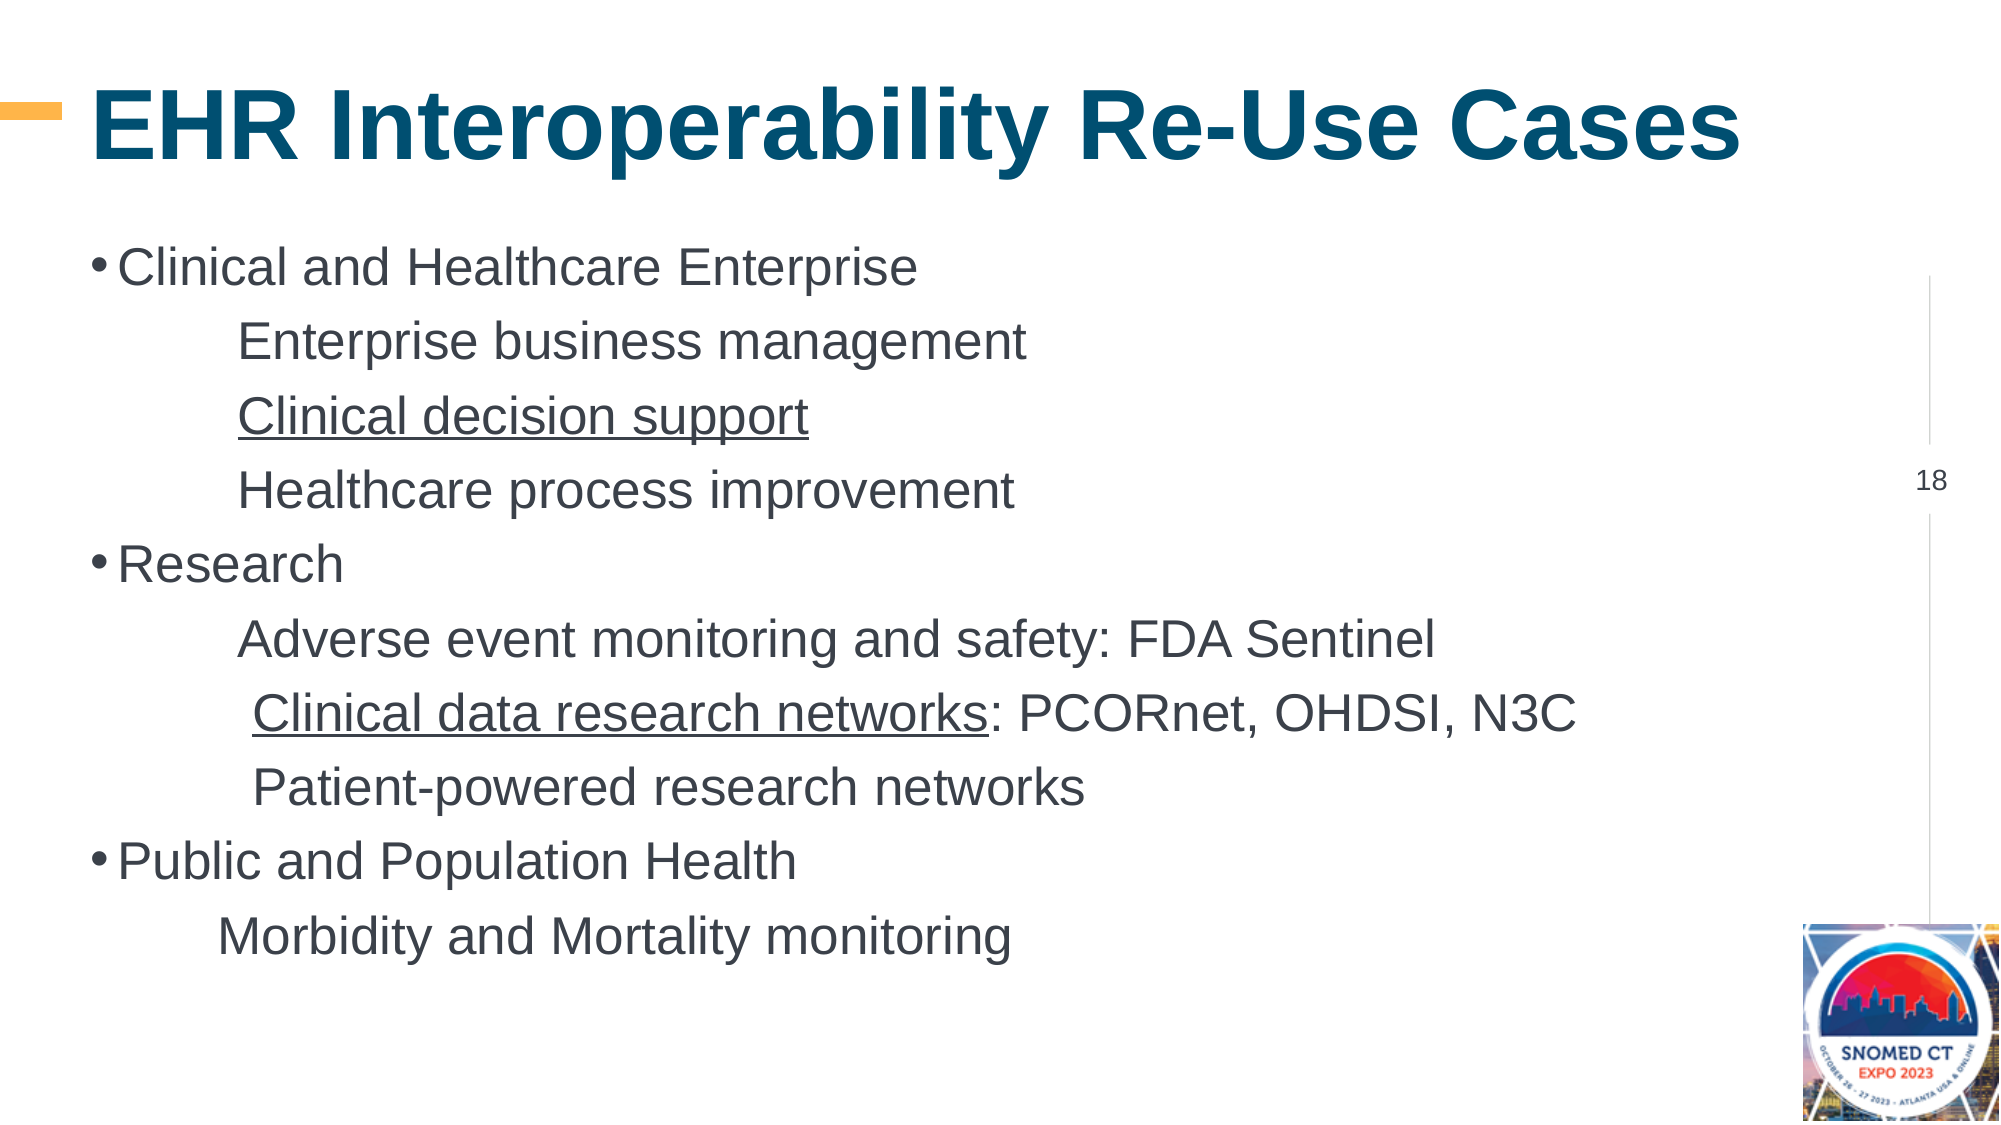

# EHR Interoperability Re-Use Cases
Clinical and Healthcare Enterprise
          Enterprise business management
          Clinical decision support
          Healthcare process improvement
Research
          Adverse event monitoring and safety: FDA Sentinel
           Clinical data research networks: PCORnet, OHDSI, N3C
           Patient-powered research networks
Public and Population Health
	Morbidity and Mortality monitoring